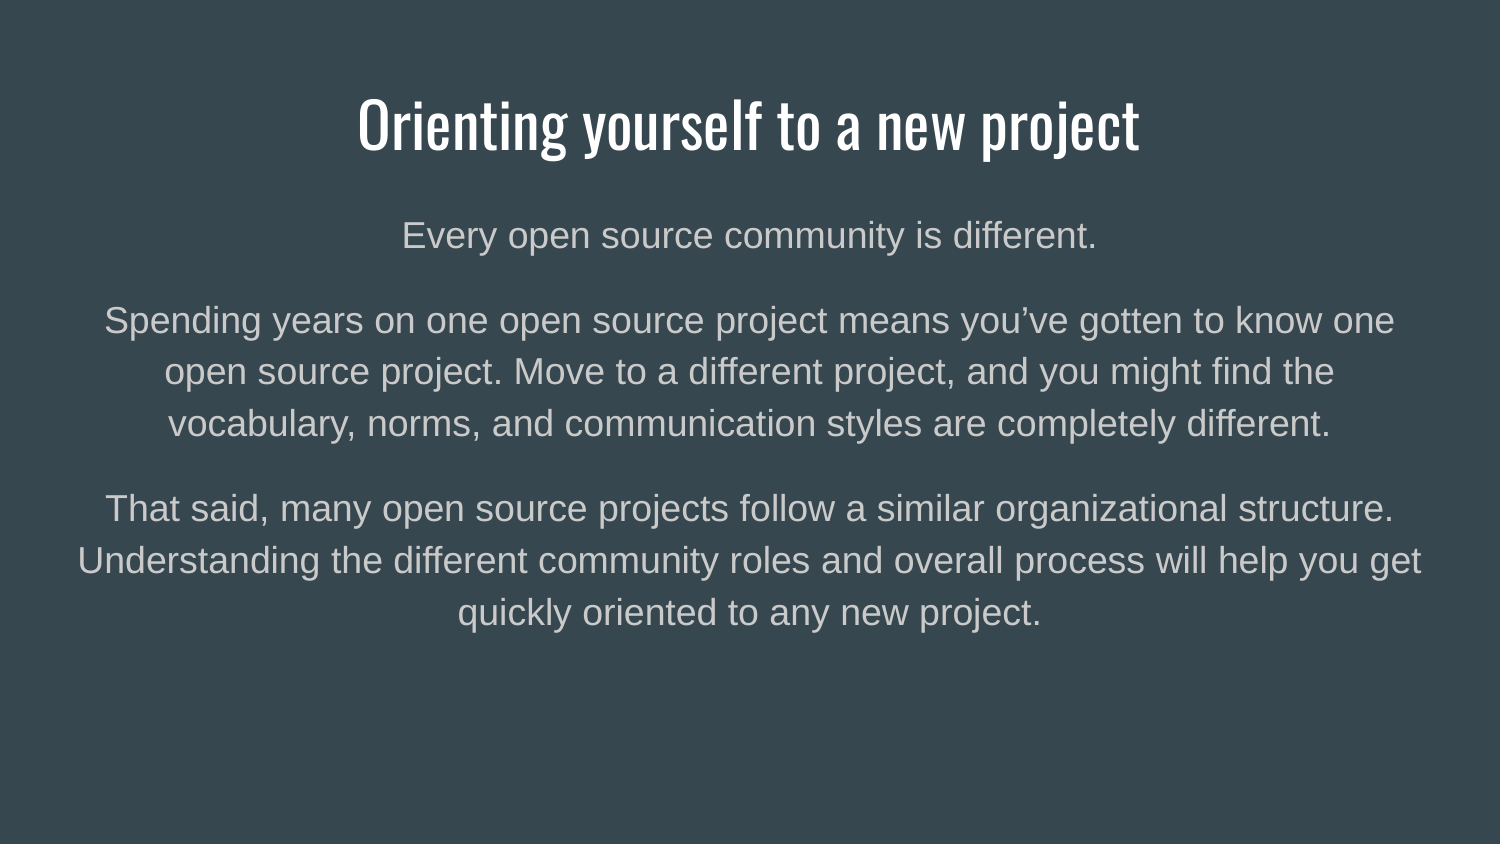

# Orienting yourself to a new project
Every open source community is different.
Spending years on one open source project means you’ve gotten to know one open source project. Move to a different project, and you might find the vocabulary, norms, and communication styles are completely different.
That said, many open source projects follow a similar organizational structure. Understanding the different community roles and overall process will help you get quickly oriented to any new project.